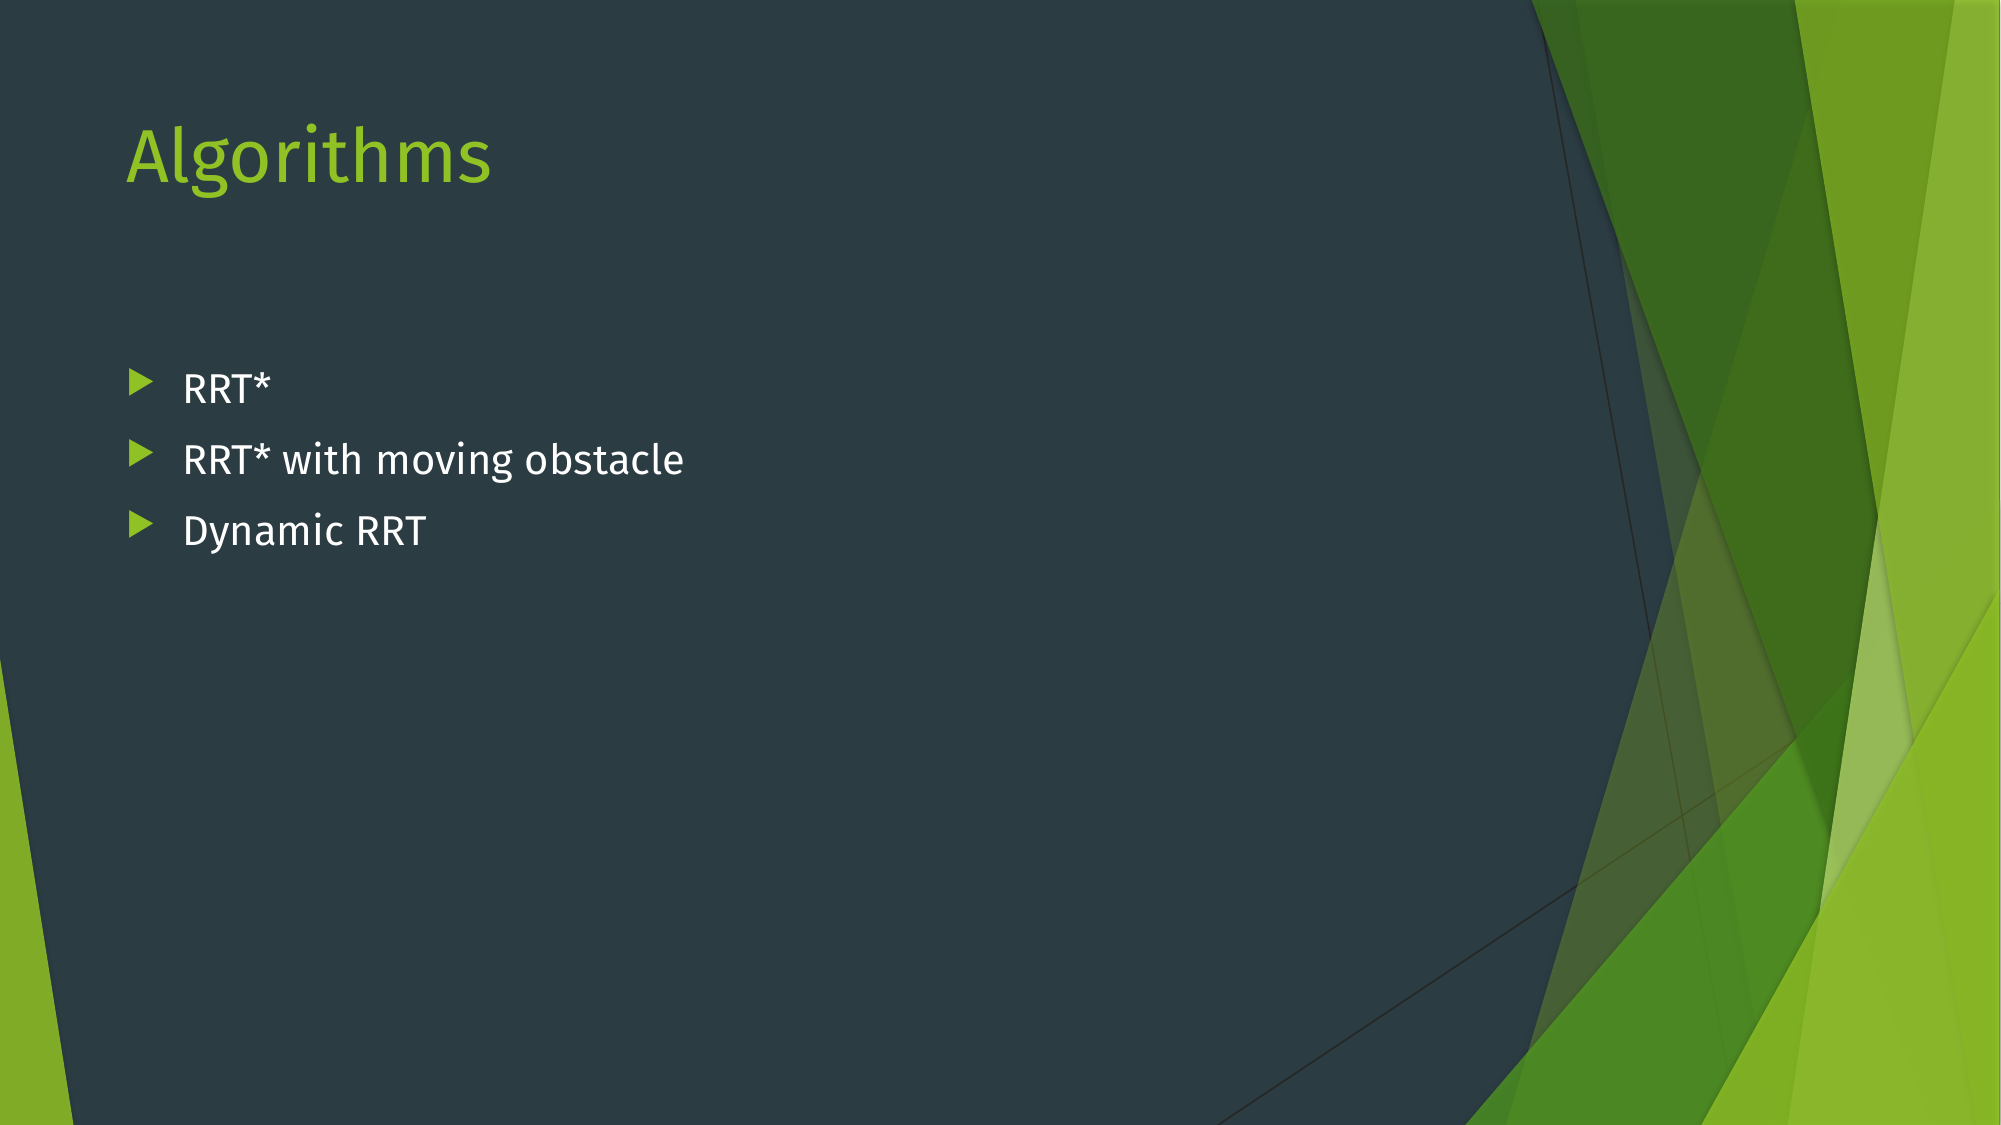

# Algorithms
RRT*
RRT* with moving obstacle
Dynamic RRT